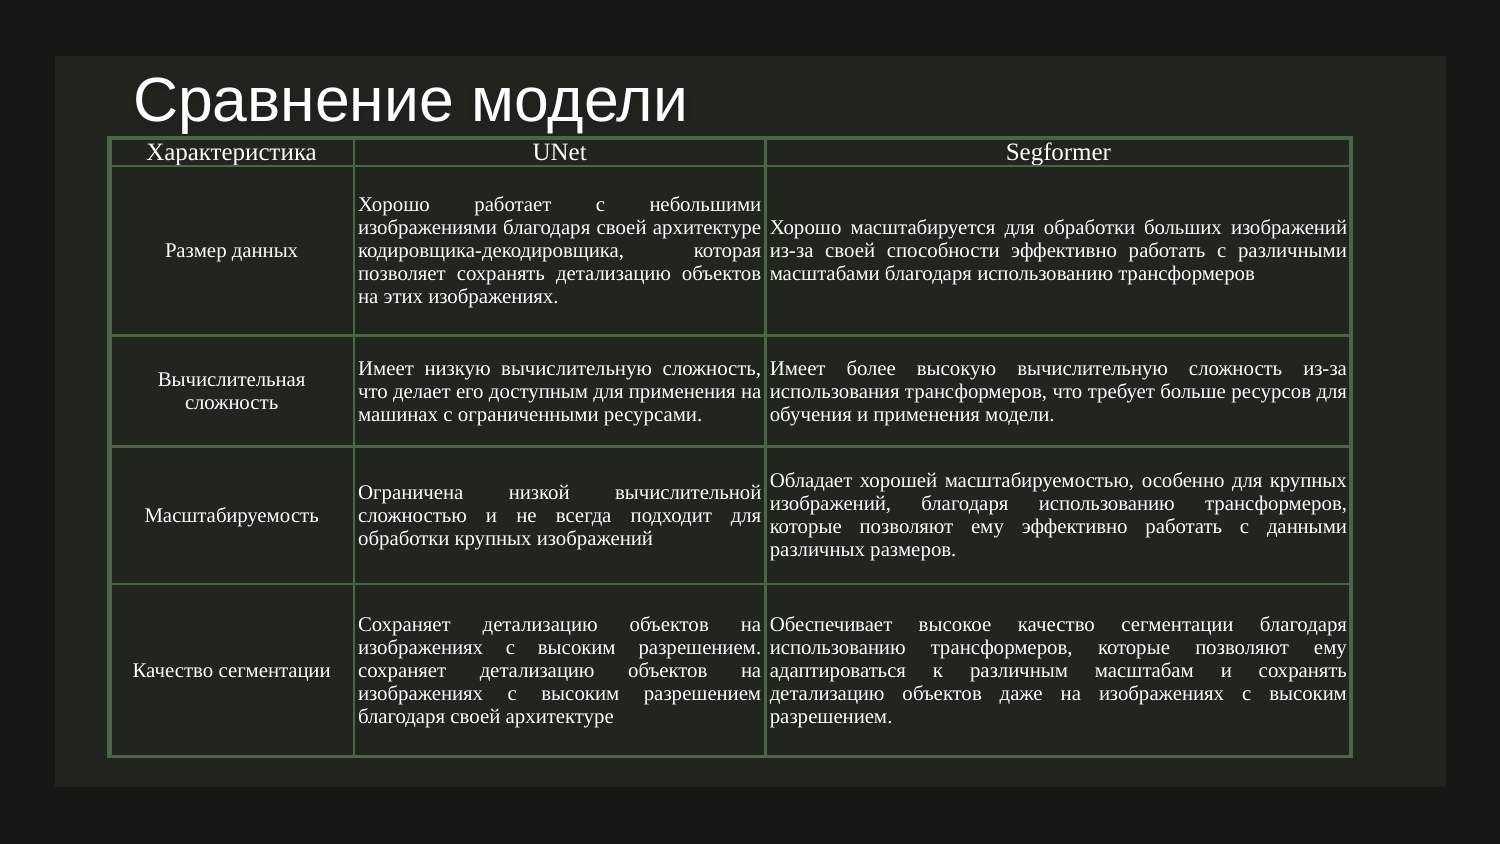

# Сравнение модели
| Характеристика | UNet | Segformer |
| --- | --- | --- |
| Размер данных | Хорошо работает с небольшими изображениями благодаря своей архитектуре кодировщика-декодировщика, которая позволяет сохранять детализацию объектов на этих изображениях. | Хорошо масштабируется для обработки больших изображений из-за своей способности эффективно работать с различными масштабами благодаря использованию трансформеров |
| Вычислительная сложность | Имеет низкую вычислительную сложность, что делает его доступным для применения на машинах с ограниченными ресурсами. | Имеет более высокую вычислительную сложность из-за использования трансформеров, что требует больше ресурсов для обучения и применения модели. |
| Масштабируемость | Ограничена низкой вычислительной сложностью и не всегда подходит для обработки крупных изображений | Обладает хорошей масштабируемостью, особенно для крупных изображений, благодаря использованию трансформеров, которые позволяют ему эффективно работать с данными различных размеров. |
| Качество сегментации | Сохраняет детализацию объектов на изображениях с высоким разрешением. сохраняет детализацию объектов на изображениях с высоким разрешением благодаря своей архитектуре | Обеспечивает высокое качество сегментации благодаря использованию трансформеров, которые позволяют ему адаптироваться к различным масштабам и сохранять детализацию объектов даже на изображениях с высоким разрешением. |